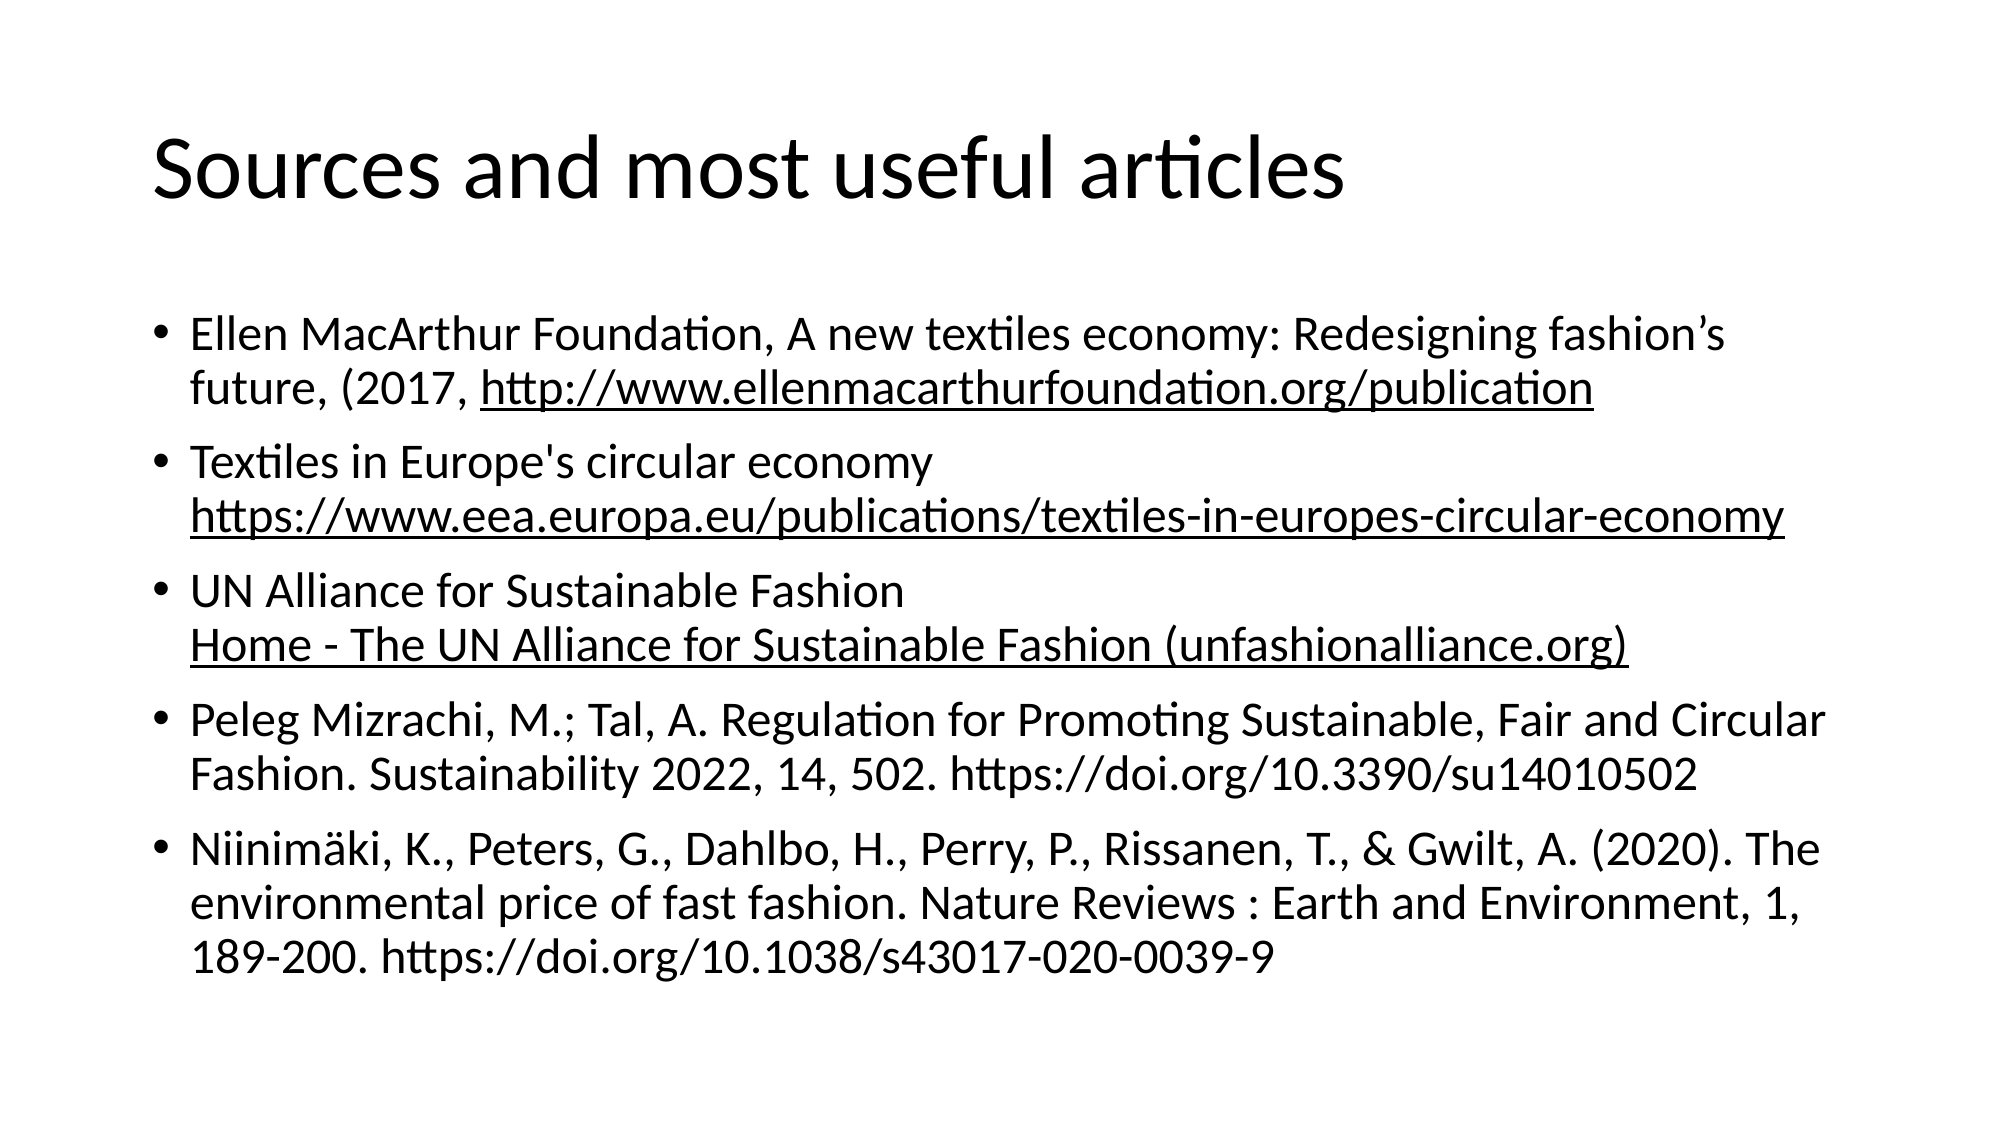

# Sources and most useful articles
Ellen MacArthur Foundation, A new textiles economy: Redesigning fashion’s future, (2017, http://www.ellenmacarthurfoundation.org/publication
Textiles in Europe's circular economy  https://www.eea.europa.eu/publications/textiles-in-europes-circular-economy
UN Alliance for Sustainable Fashion Home - The UN Alliance for Sustainable Fashion (unfashionalliance.org)
Peleg Mizrachi, M.; Tal, A. Regulation for Promoting Sustainable, Fair and Circular Fashion. Sustainability 2022, 14, 502. https://doi.org/10.3390/su14010502
Niinimäki, K., Peters, G., Dahlbo, H., Perry, P., Rissanen, T., & Gwilt, A. (2020). The environmental price of fast fashion. Nature Reviews : Earth and Environment, 1, 189-200. https://doi.org/10.1038/s43017-020-0039-9